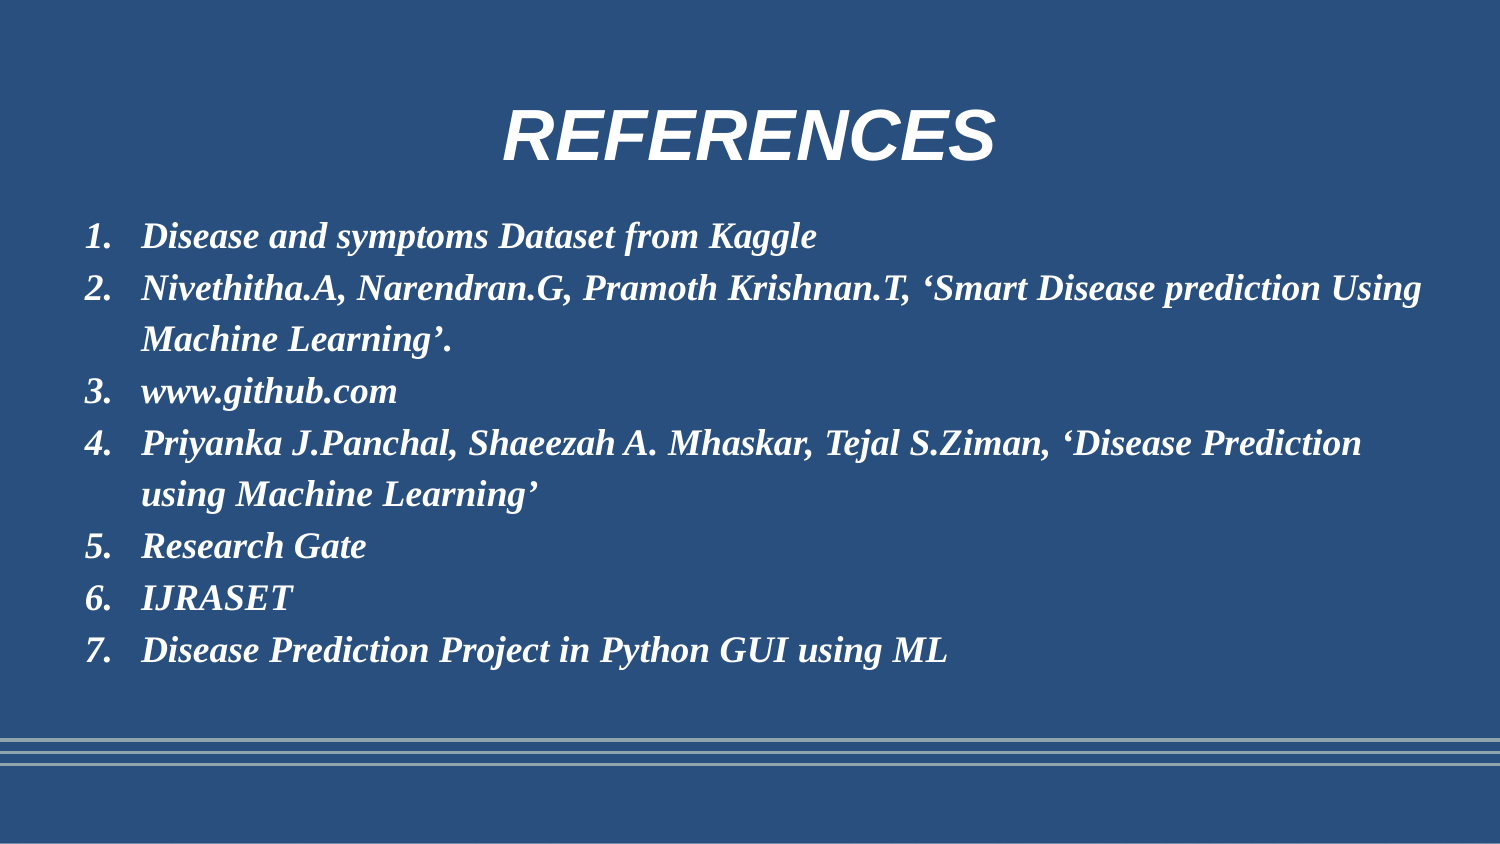

# REFERENCES
Disease and symptoms Dataset from Kaggle
Nivethitha.A, Narendran.G, Pramoth Krishnan.T, ‘Smart Disease prediction Using Machine Learning’.
www.github.com
Priyanka J.Panchal, Shaeezah A. Mhaskar, Tejal S.Ziman, ‘Disease Prediction using Machine Learning’
Research Gate
IJRASET
Disease Prediction Project in Python GUI using ML